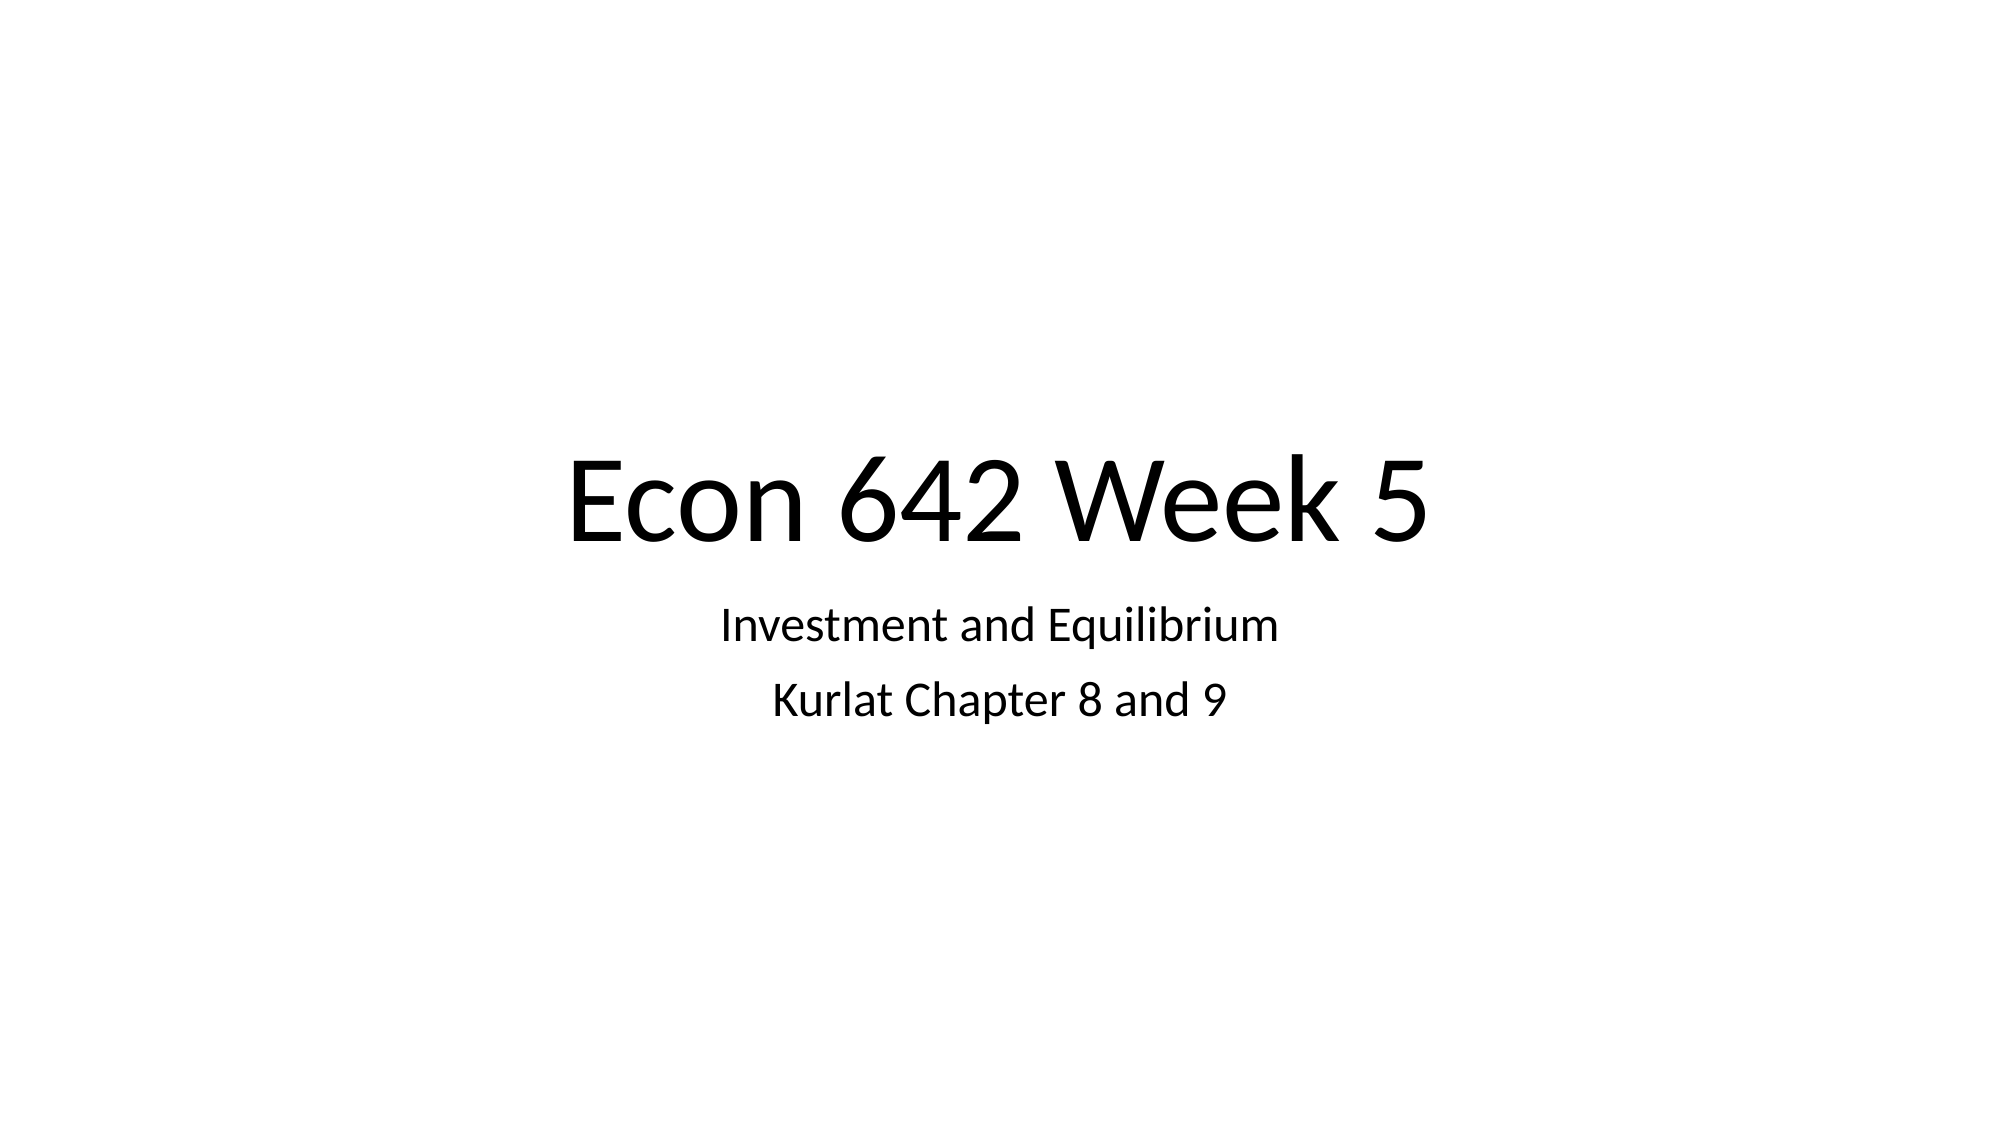

# Econ 642 Week 5
Investment and Equilibrium
Kurlat Chapter 8 and 9